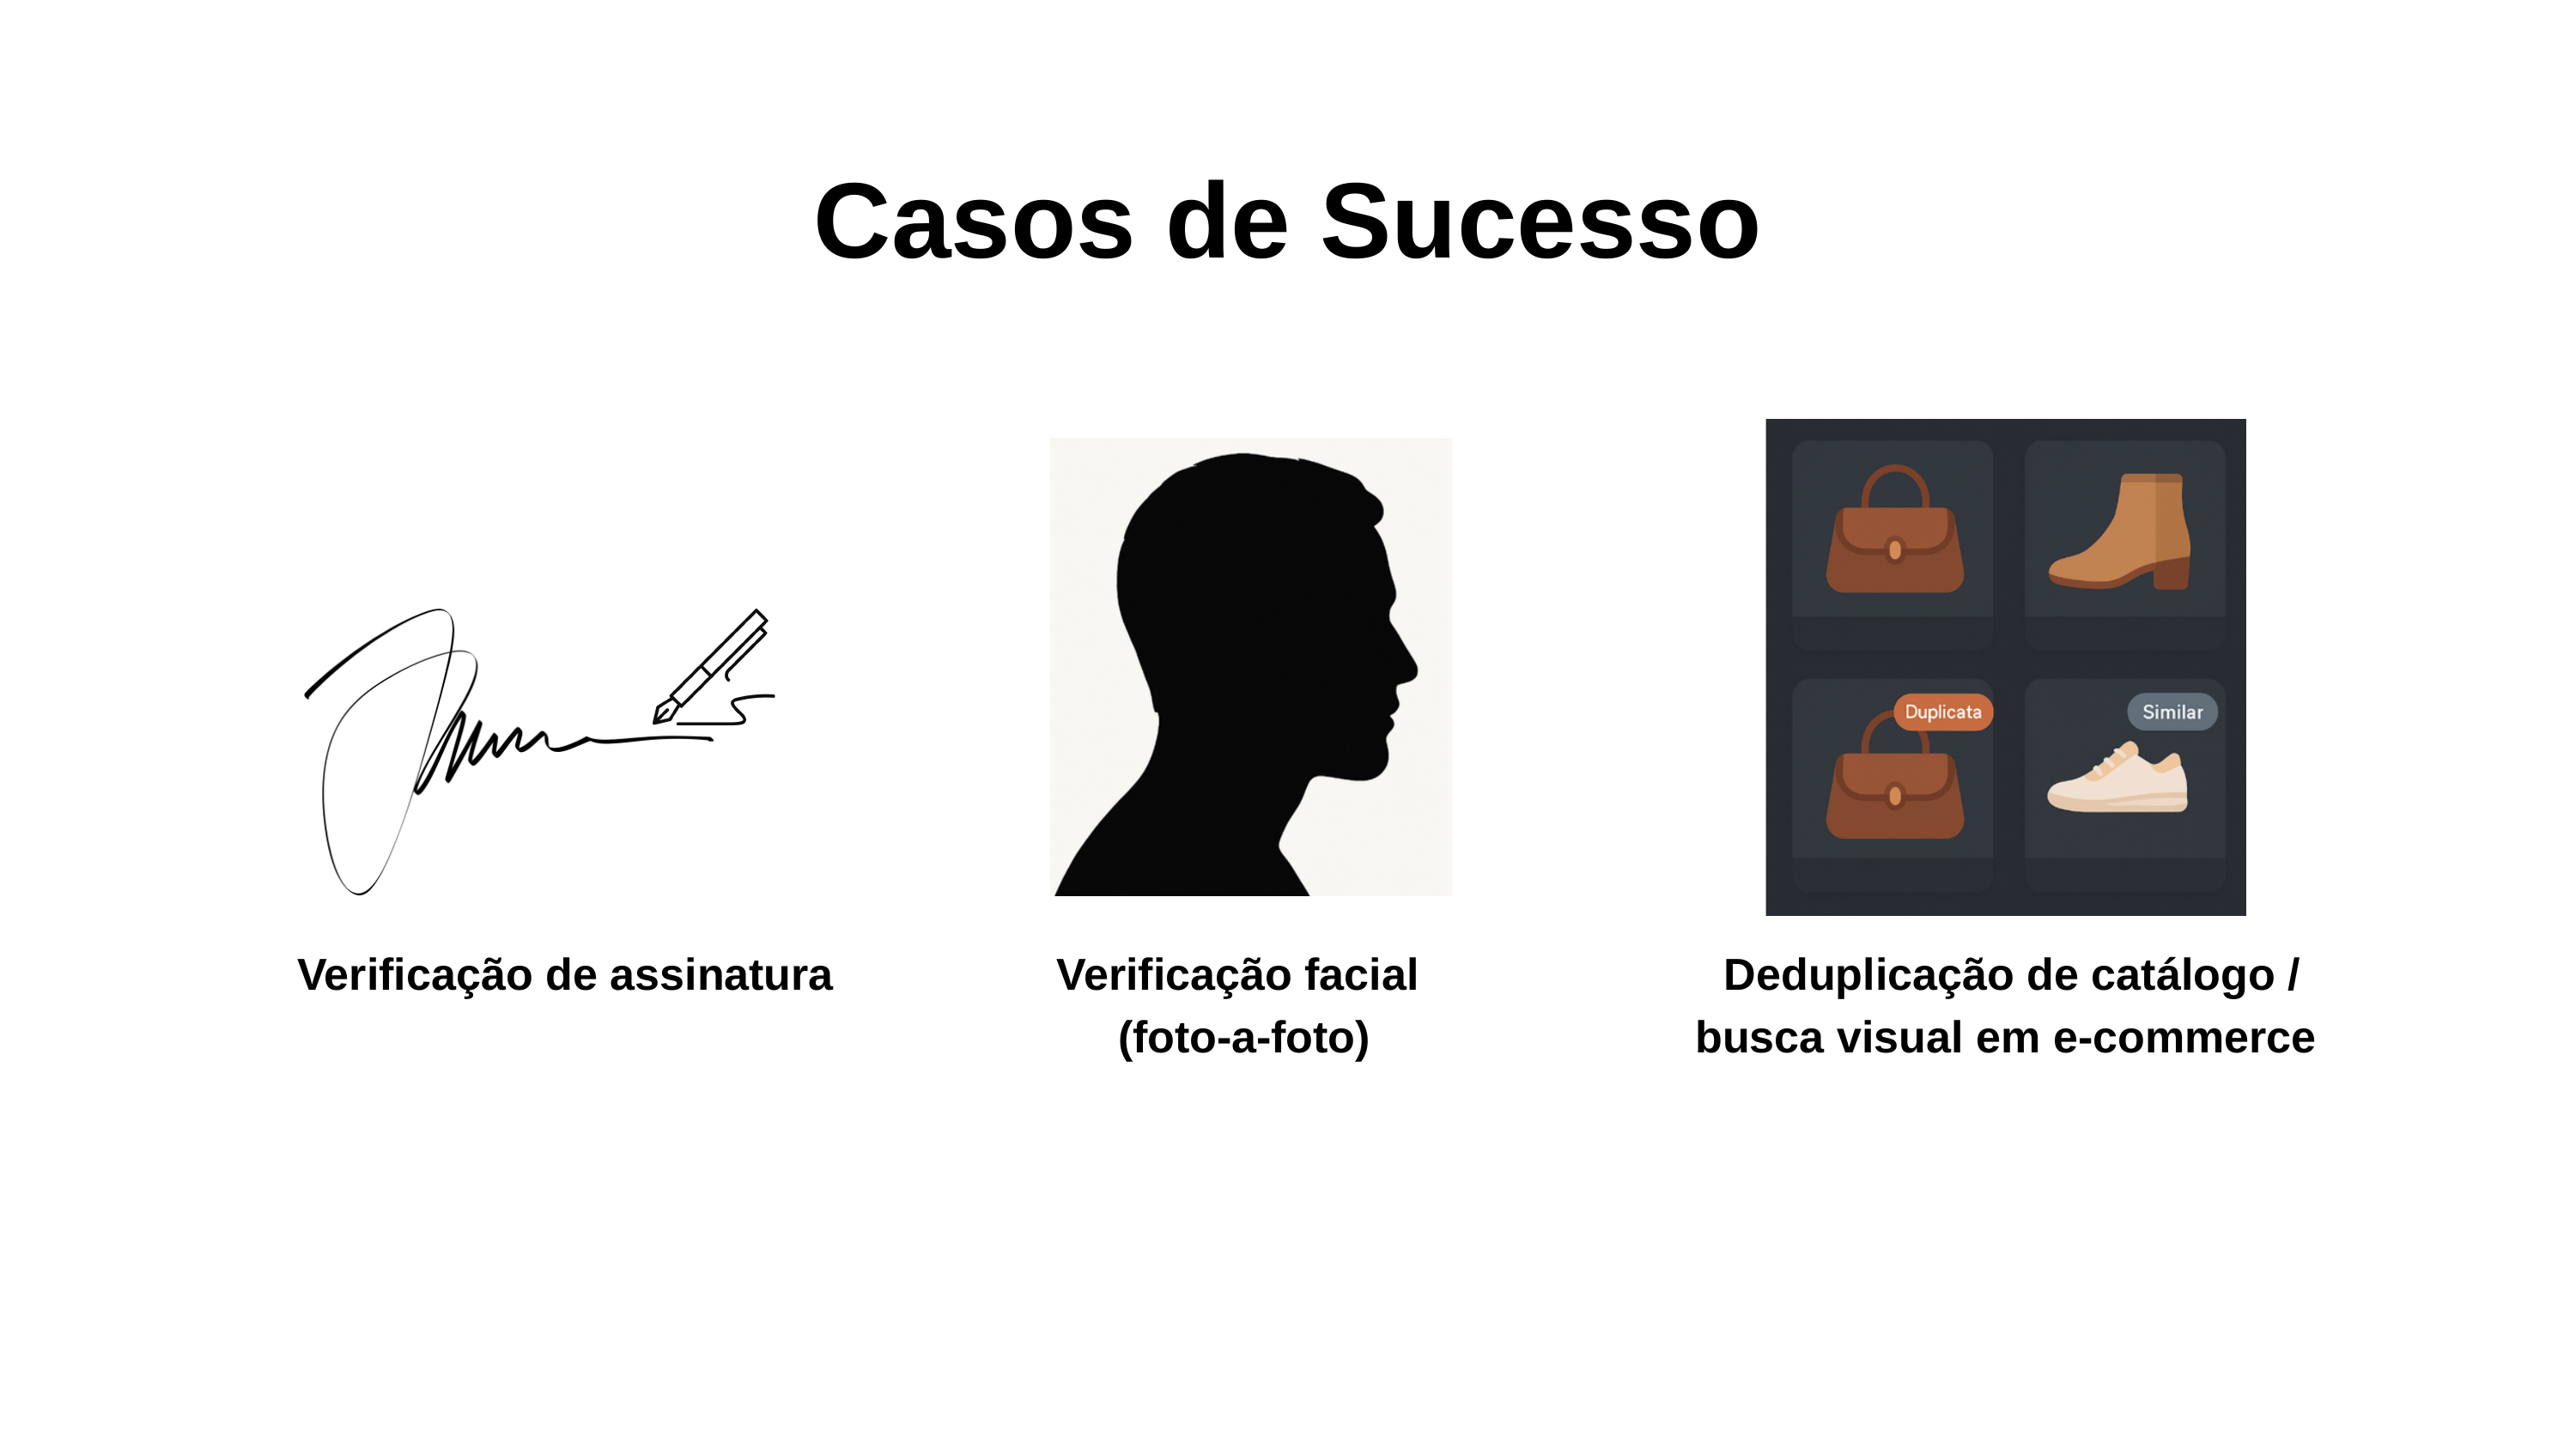

Casos de Sucesso

Verificação de assinatura
Verificação facial
(foto-a-foto)
 Deduplicação de catálogo / busca visual em e-commerce